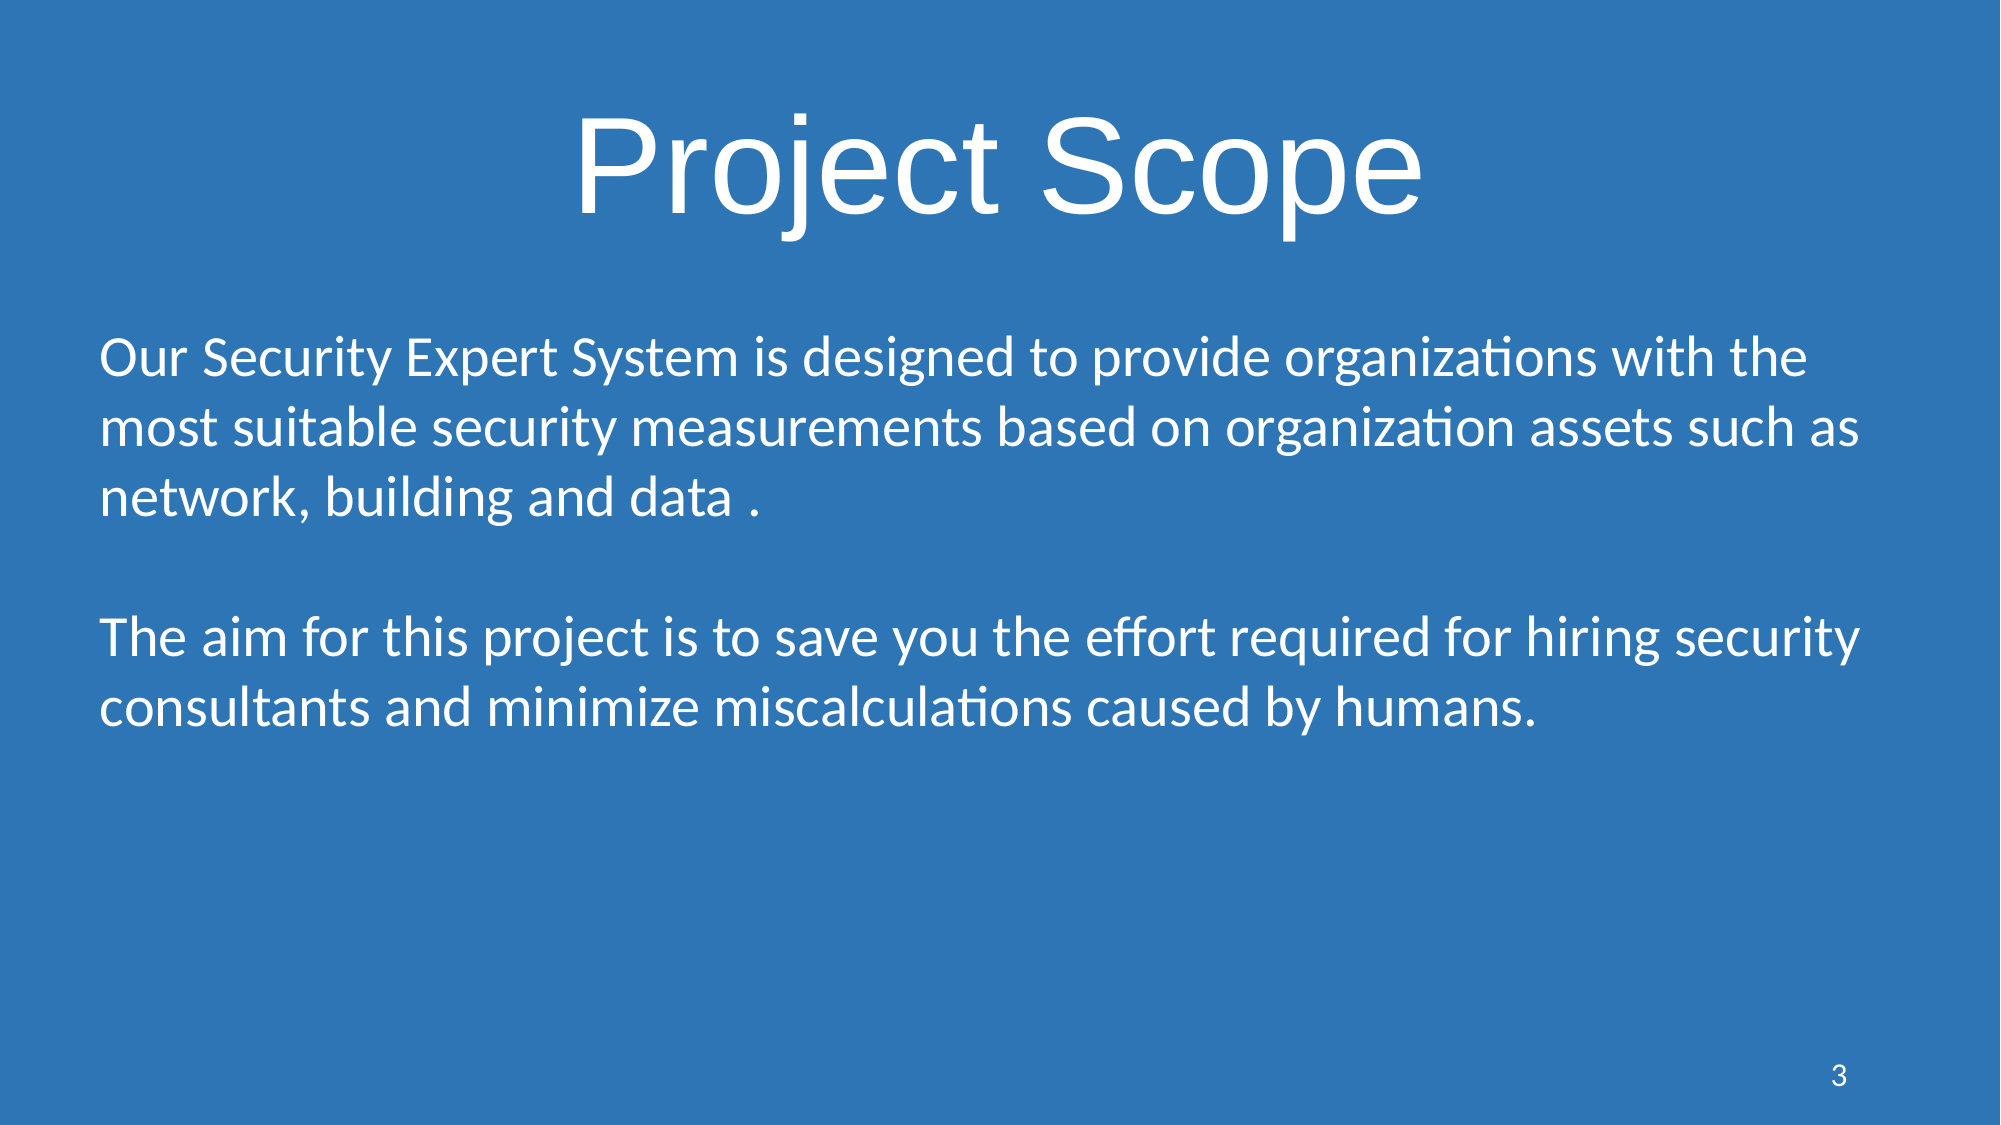

# Project Scope
Our Security Expert System is designed to provide organizations with the most suitable security measurements based on organization assets such as network, building and data .

The aim for this project is to save you the effort required for hiring security consultants and minimize miscalculations caused by humans.
3